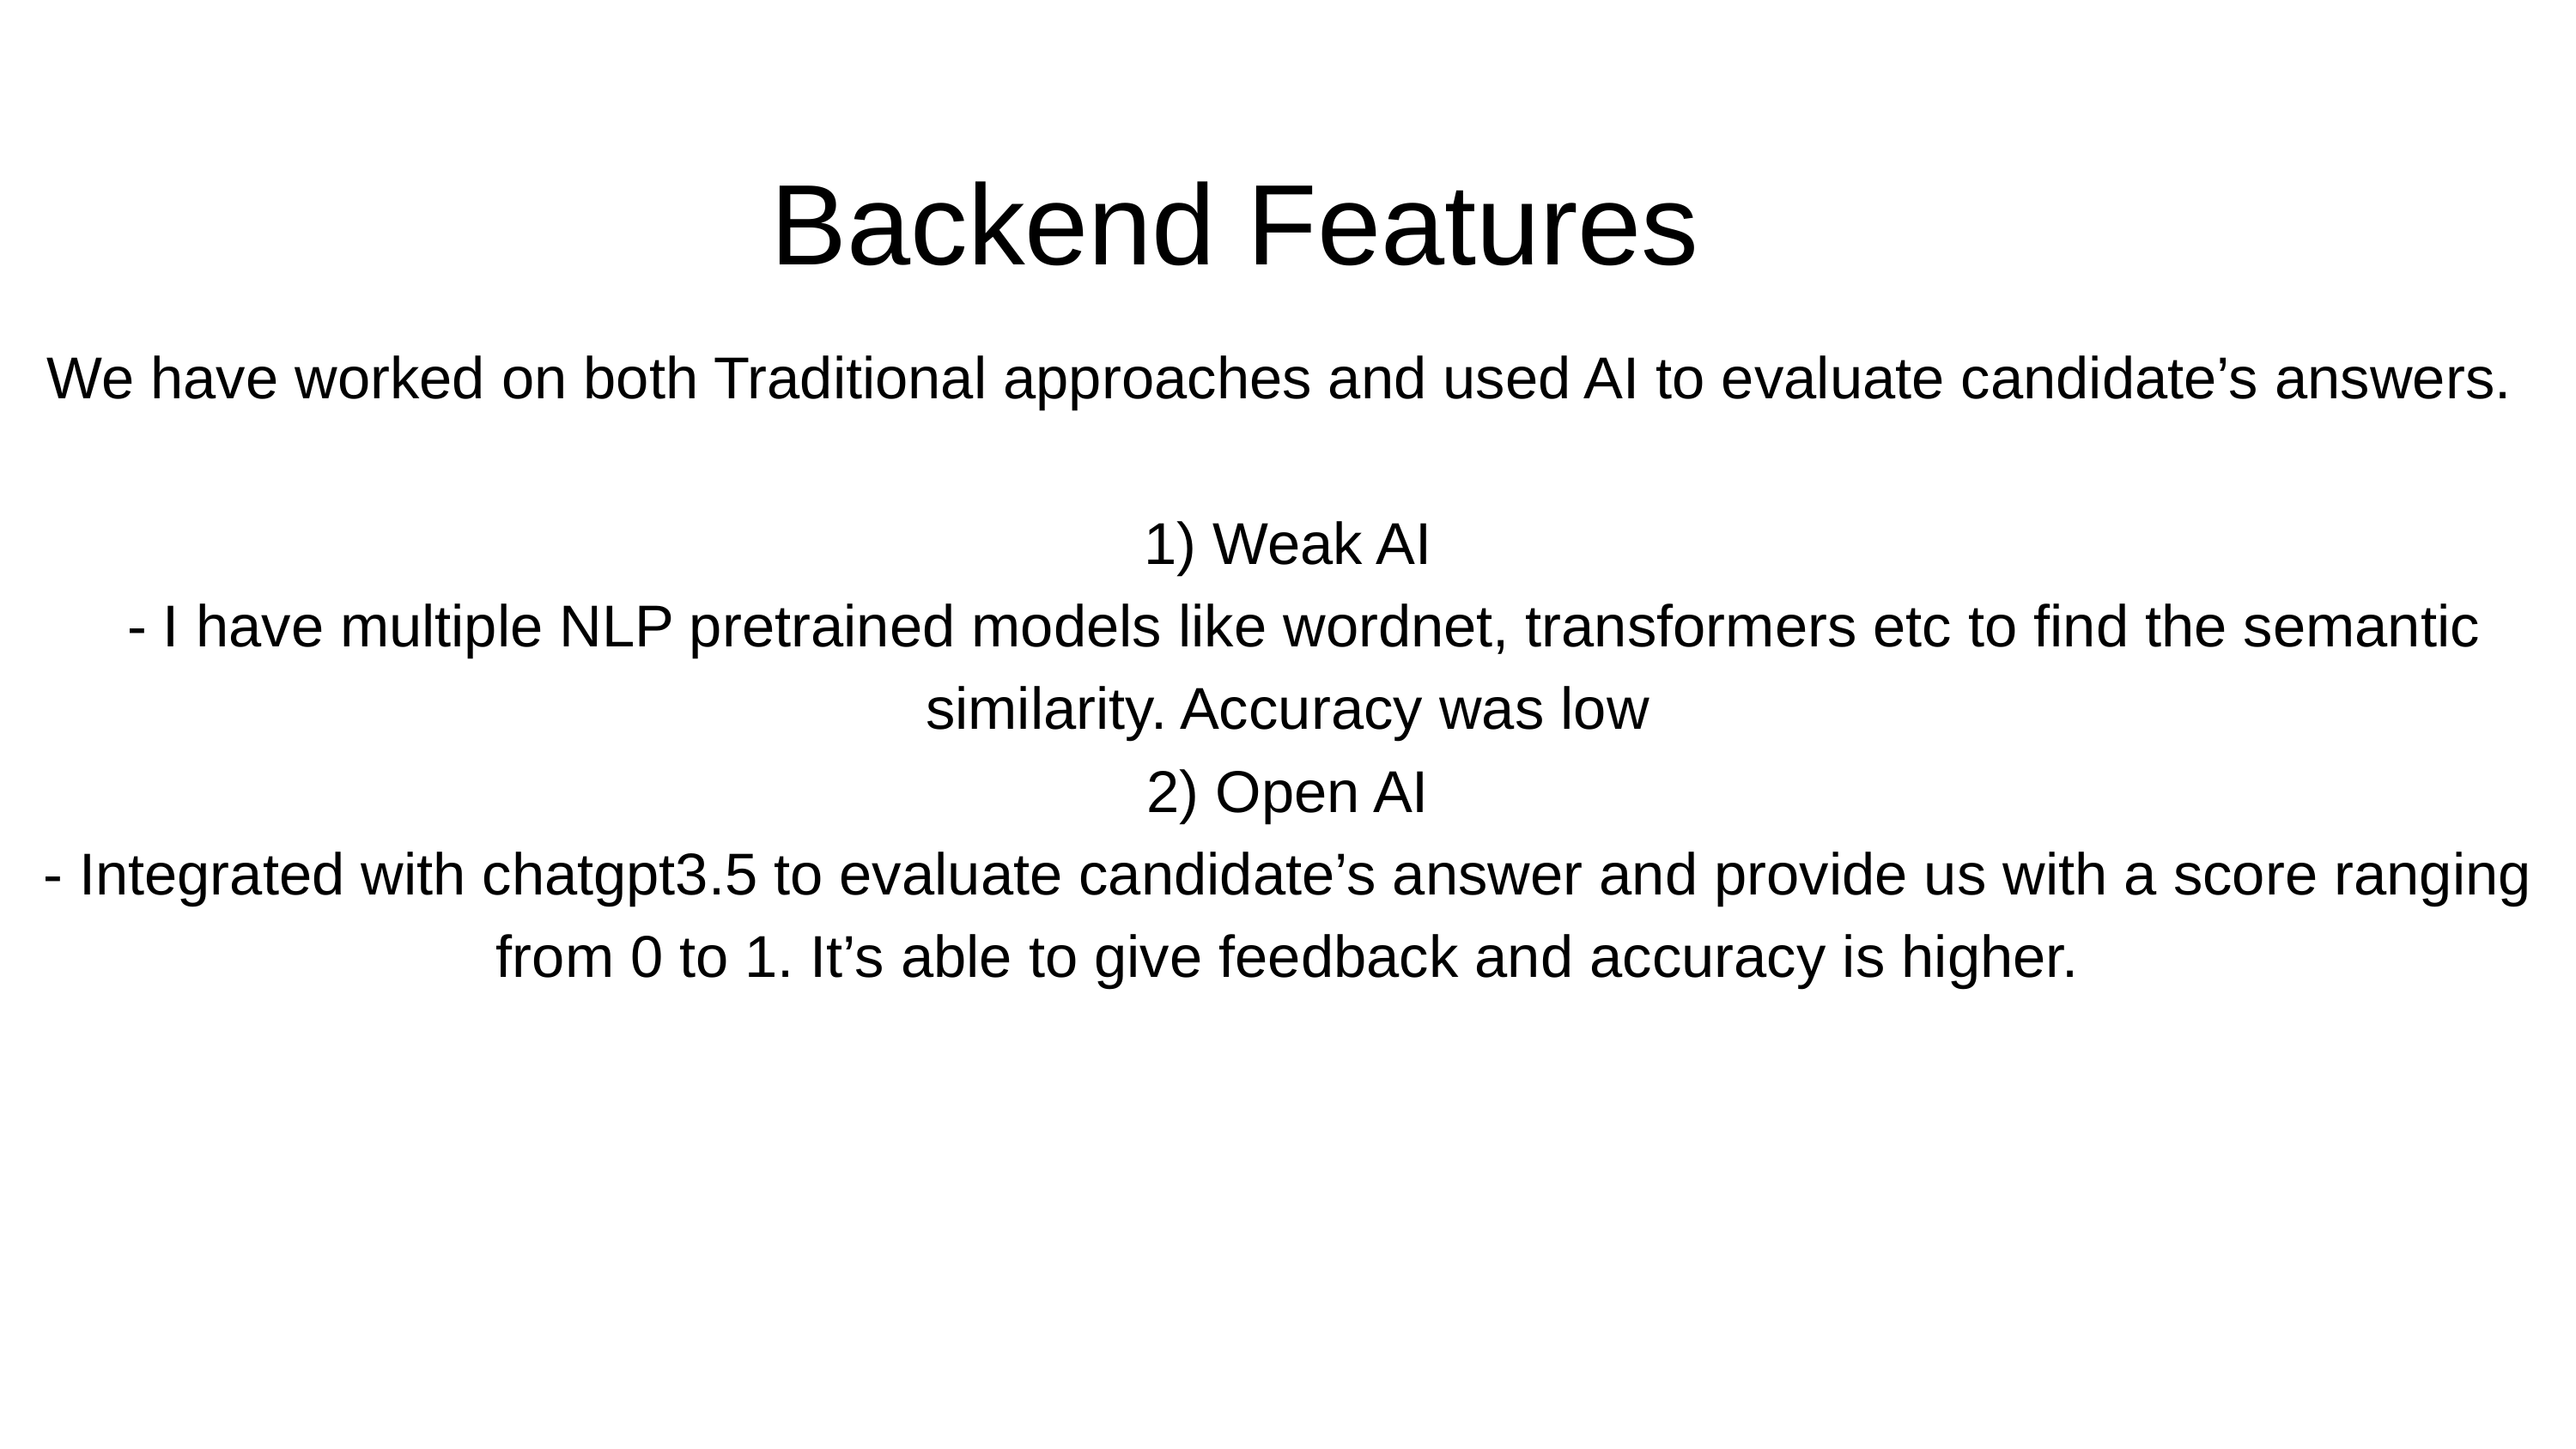

Backend Features
We have worked on both Traditional approaches and used AI to evaluate candidate’s answers.

1) Weak AI
  - I have multiple NLP pretrained models like wordnet, transformers etc to find the semantic similarity. Accuracy was low
2) Open AI
- Integrated with chatgpt3.5 to evaluate candidate’s answer and provide us with a score ranging from 0 to 1. It’s able to give feedback and accuracy is higher.